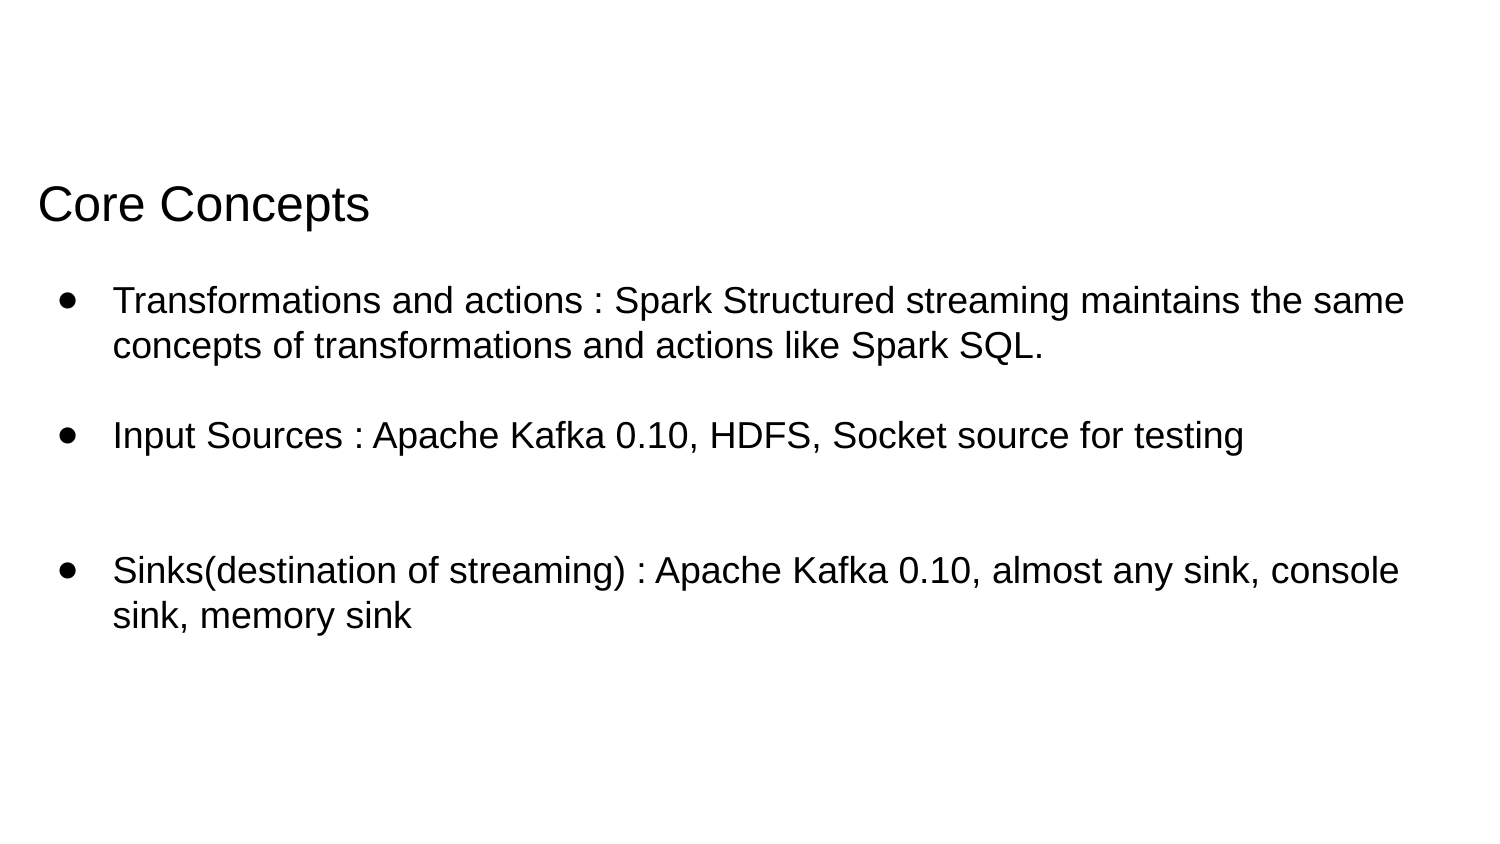

Core Concepts

Transformations and actions : Spark Structured streaming maintains the same concepts of transformations and actions like Spark SQL.
Input Sources : Apache Kafka 0.10, HDFS, Socket source for testing
Sinks(destination of streaming) : Apache Kafka 0.10, almost any sink, console sink, memory sink